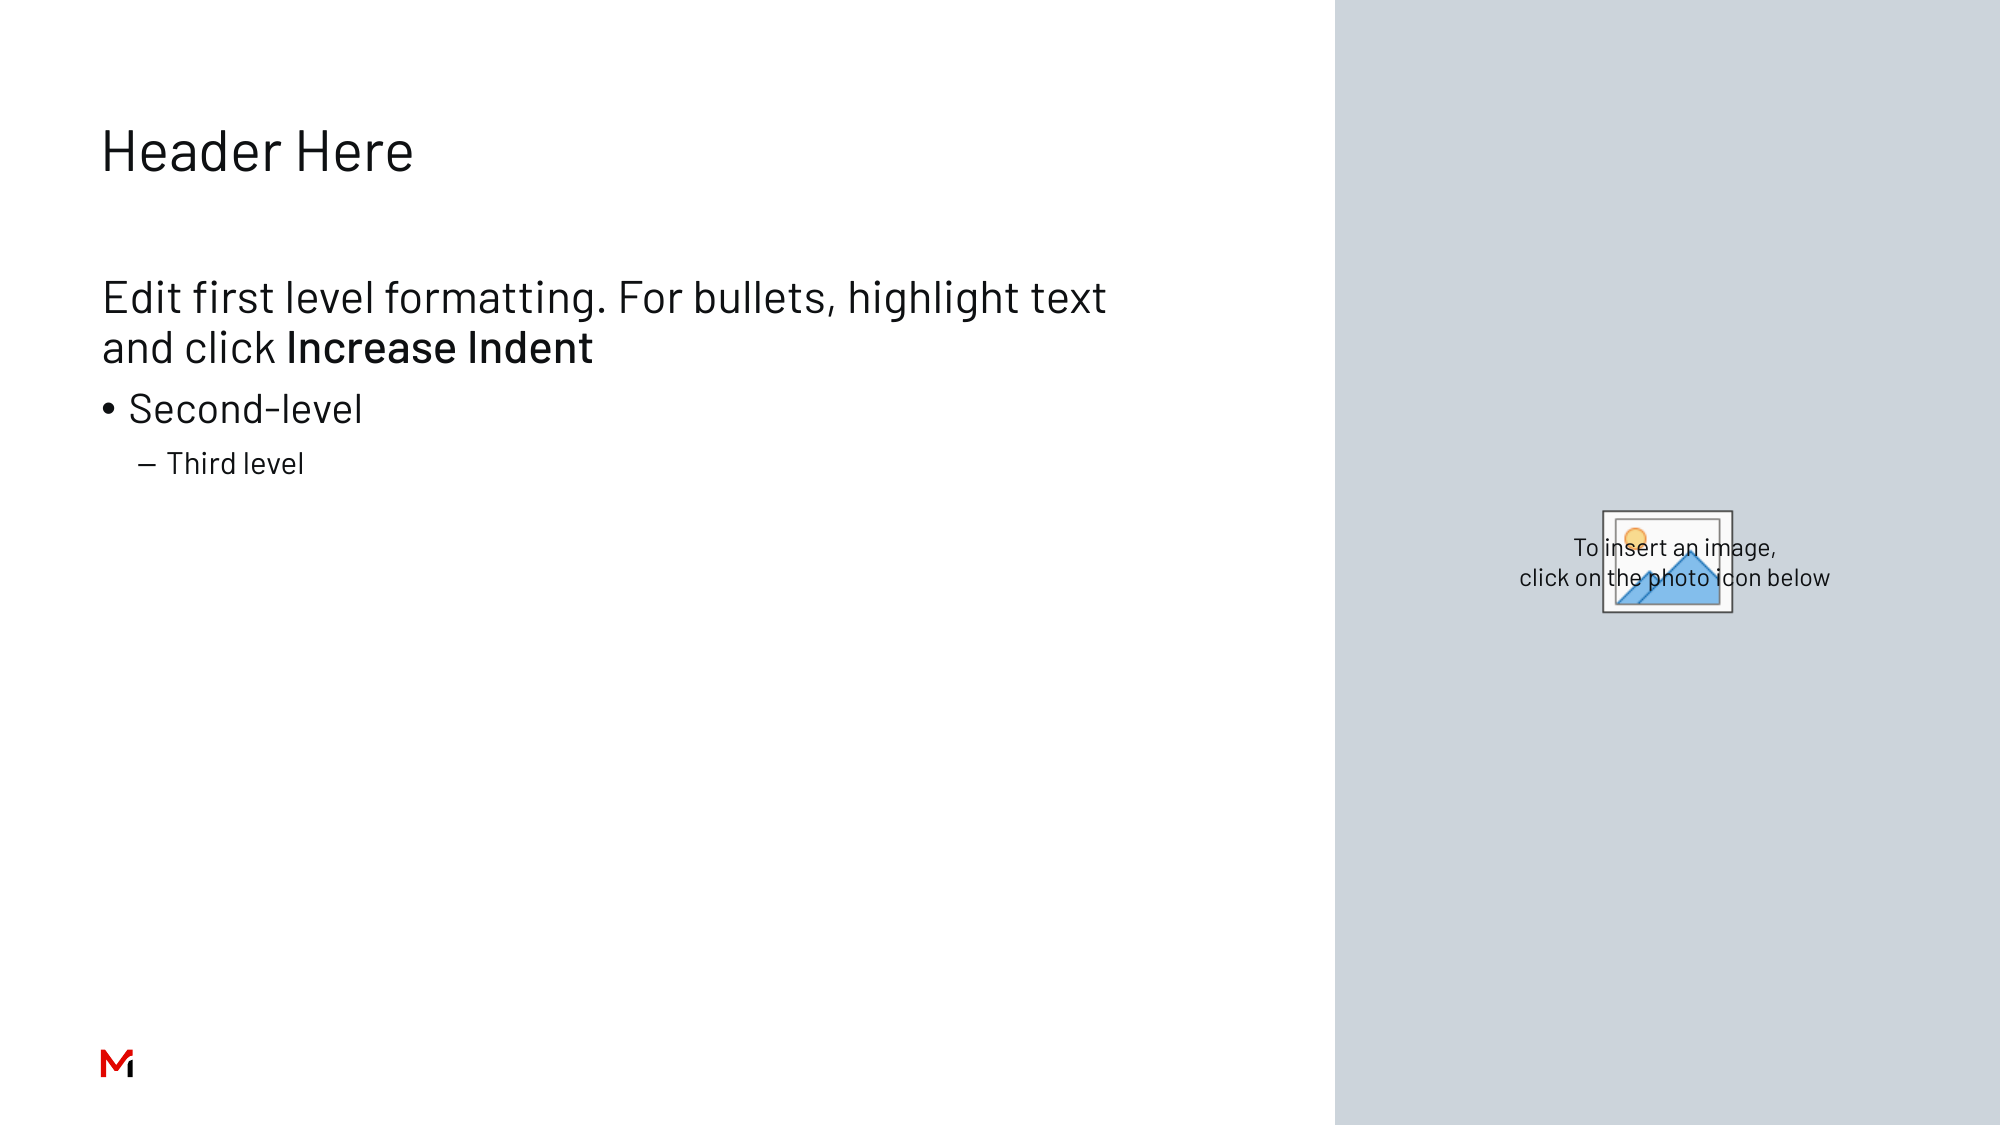

# Header Here

Edit first level formatting. For bullets, highlight text
and click Increase Indent
Second-level
Third level
11